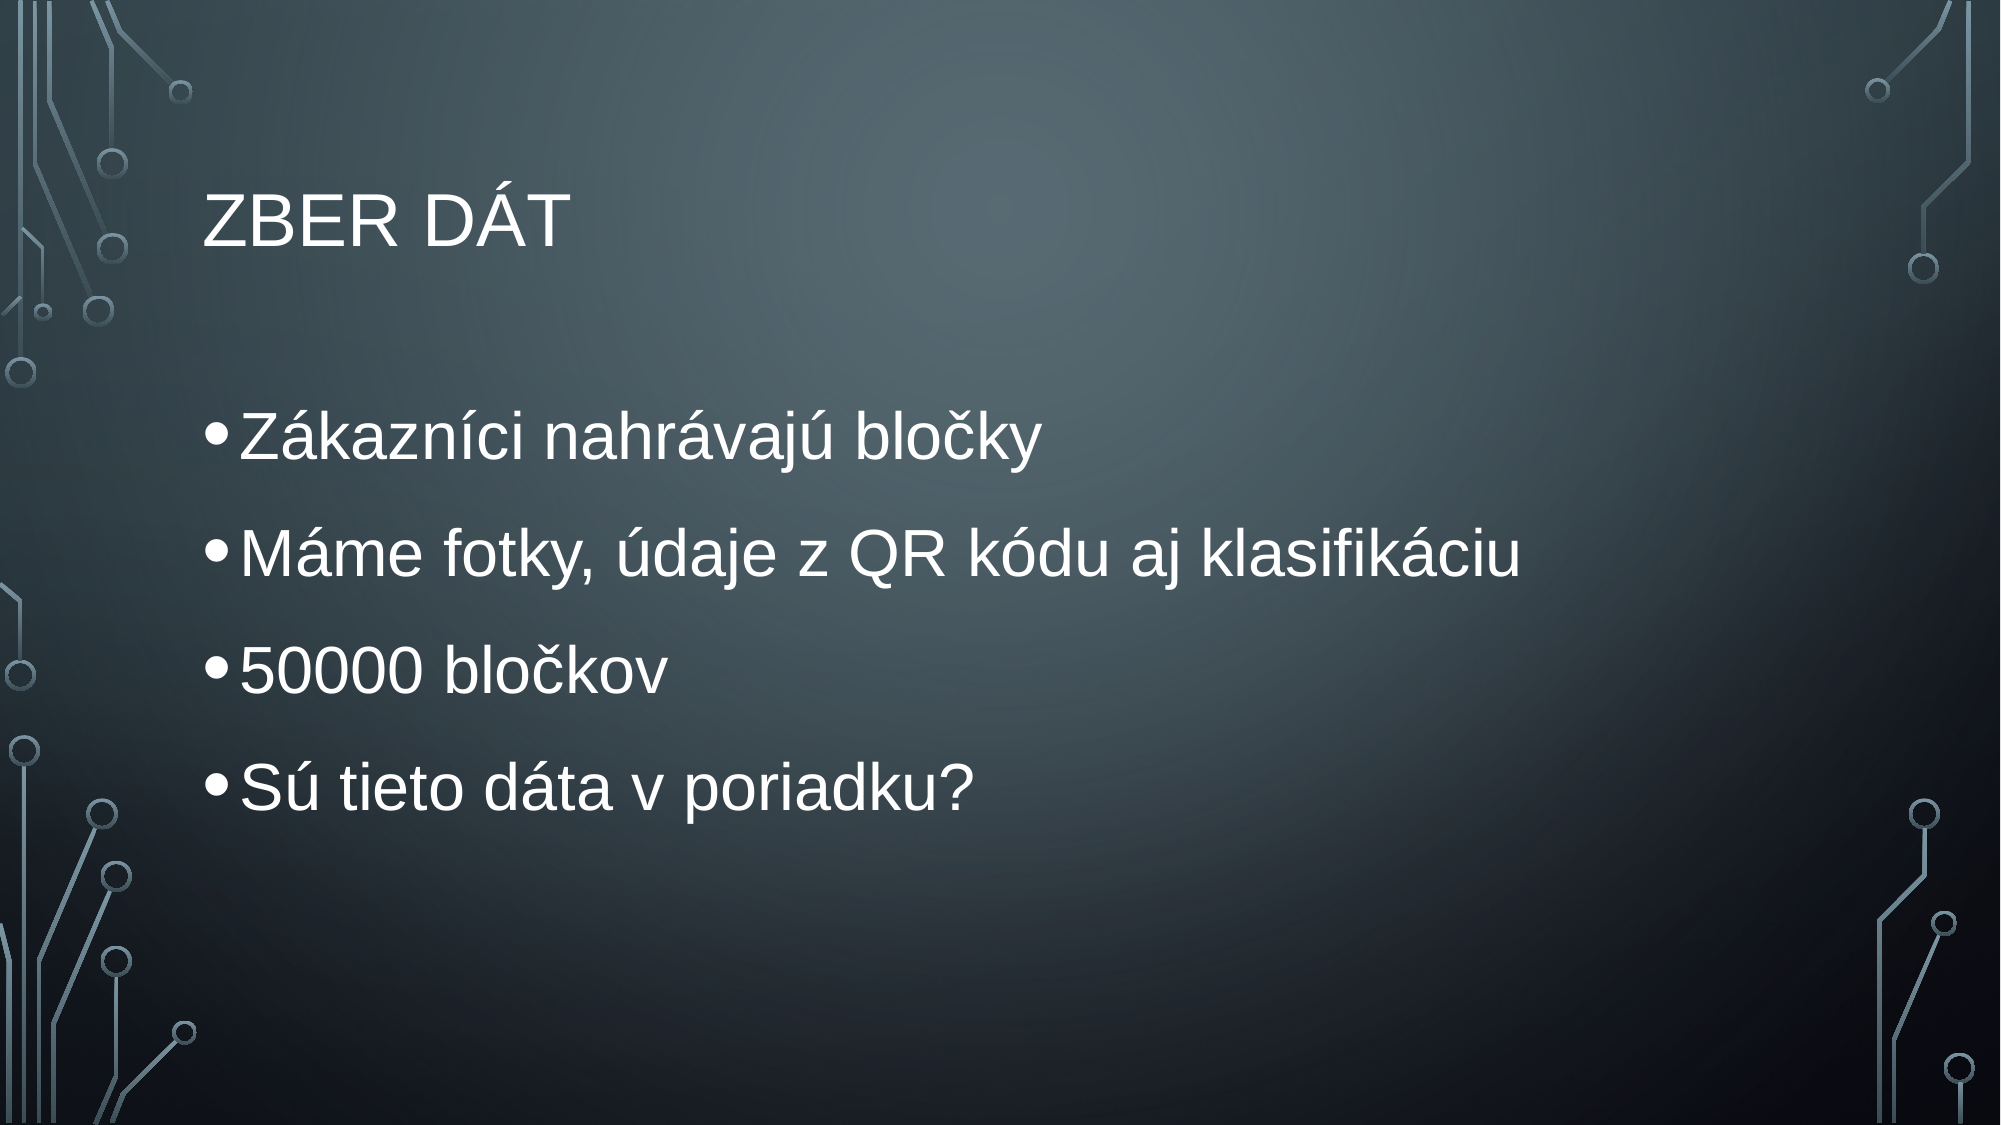

# Zber dát
Zákazníci nahrávajú bločky
Máme fotky, údaje z QR kódu aj klasifikáciu
50000 bločkov
Sú tieto dáta v poriadku?